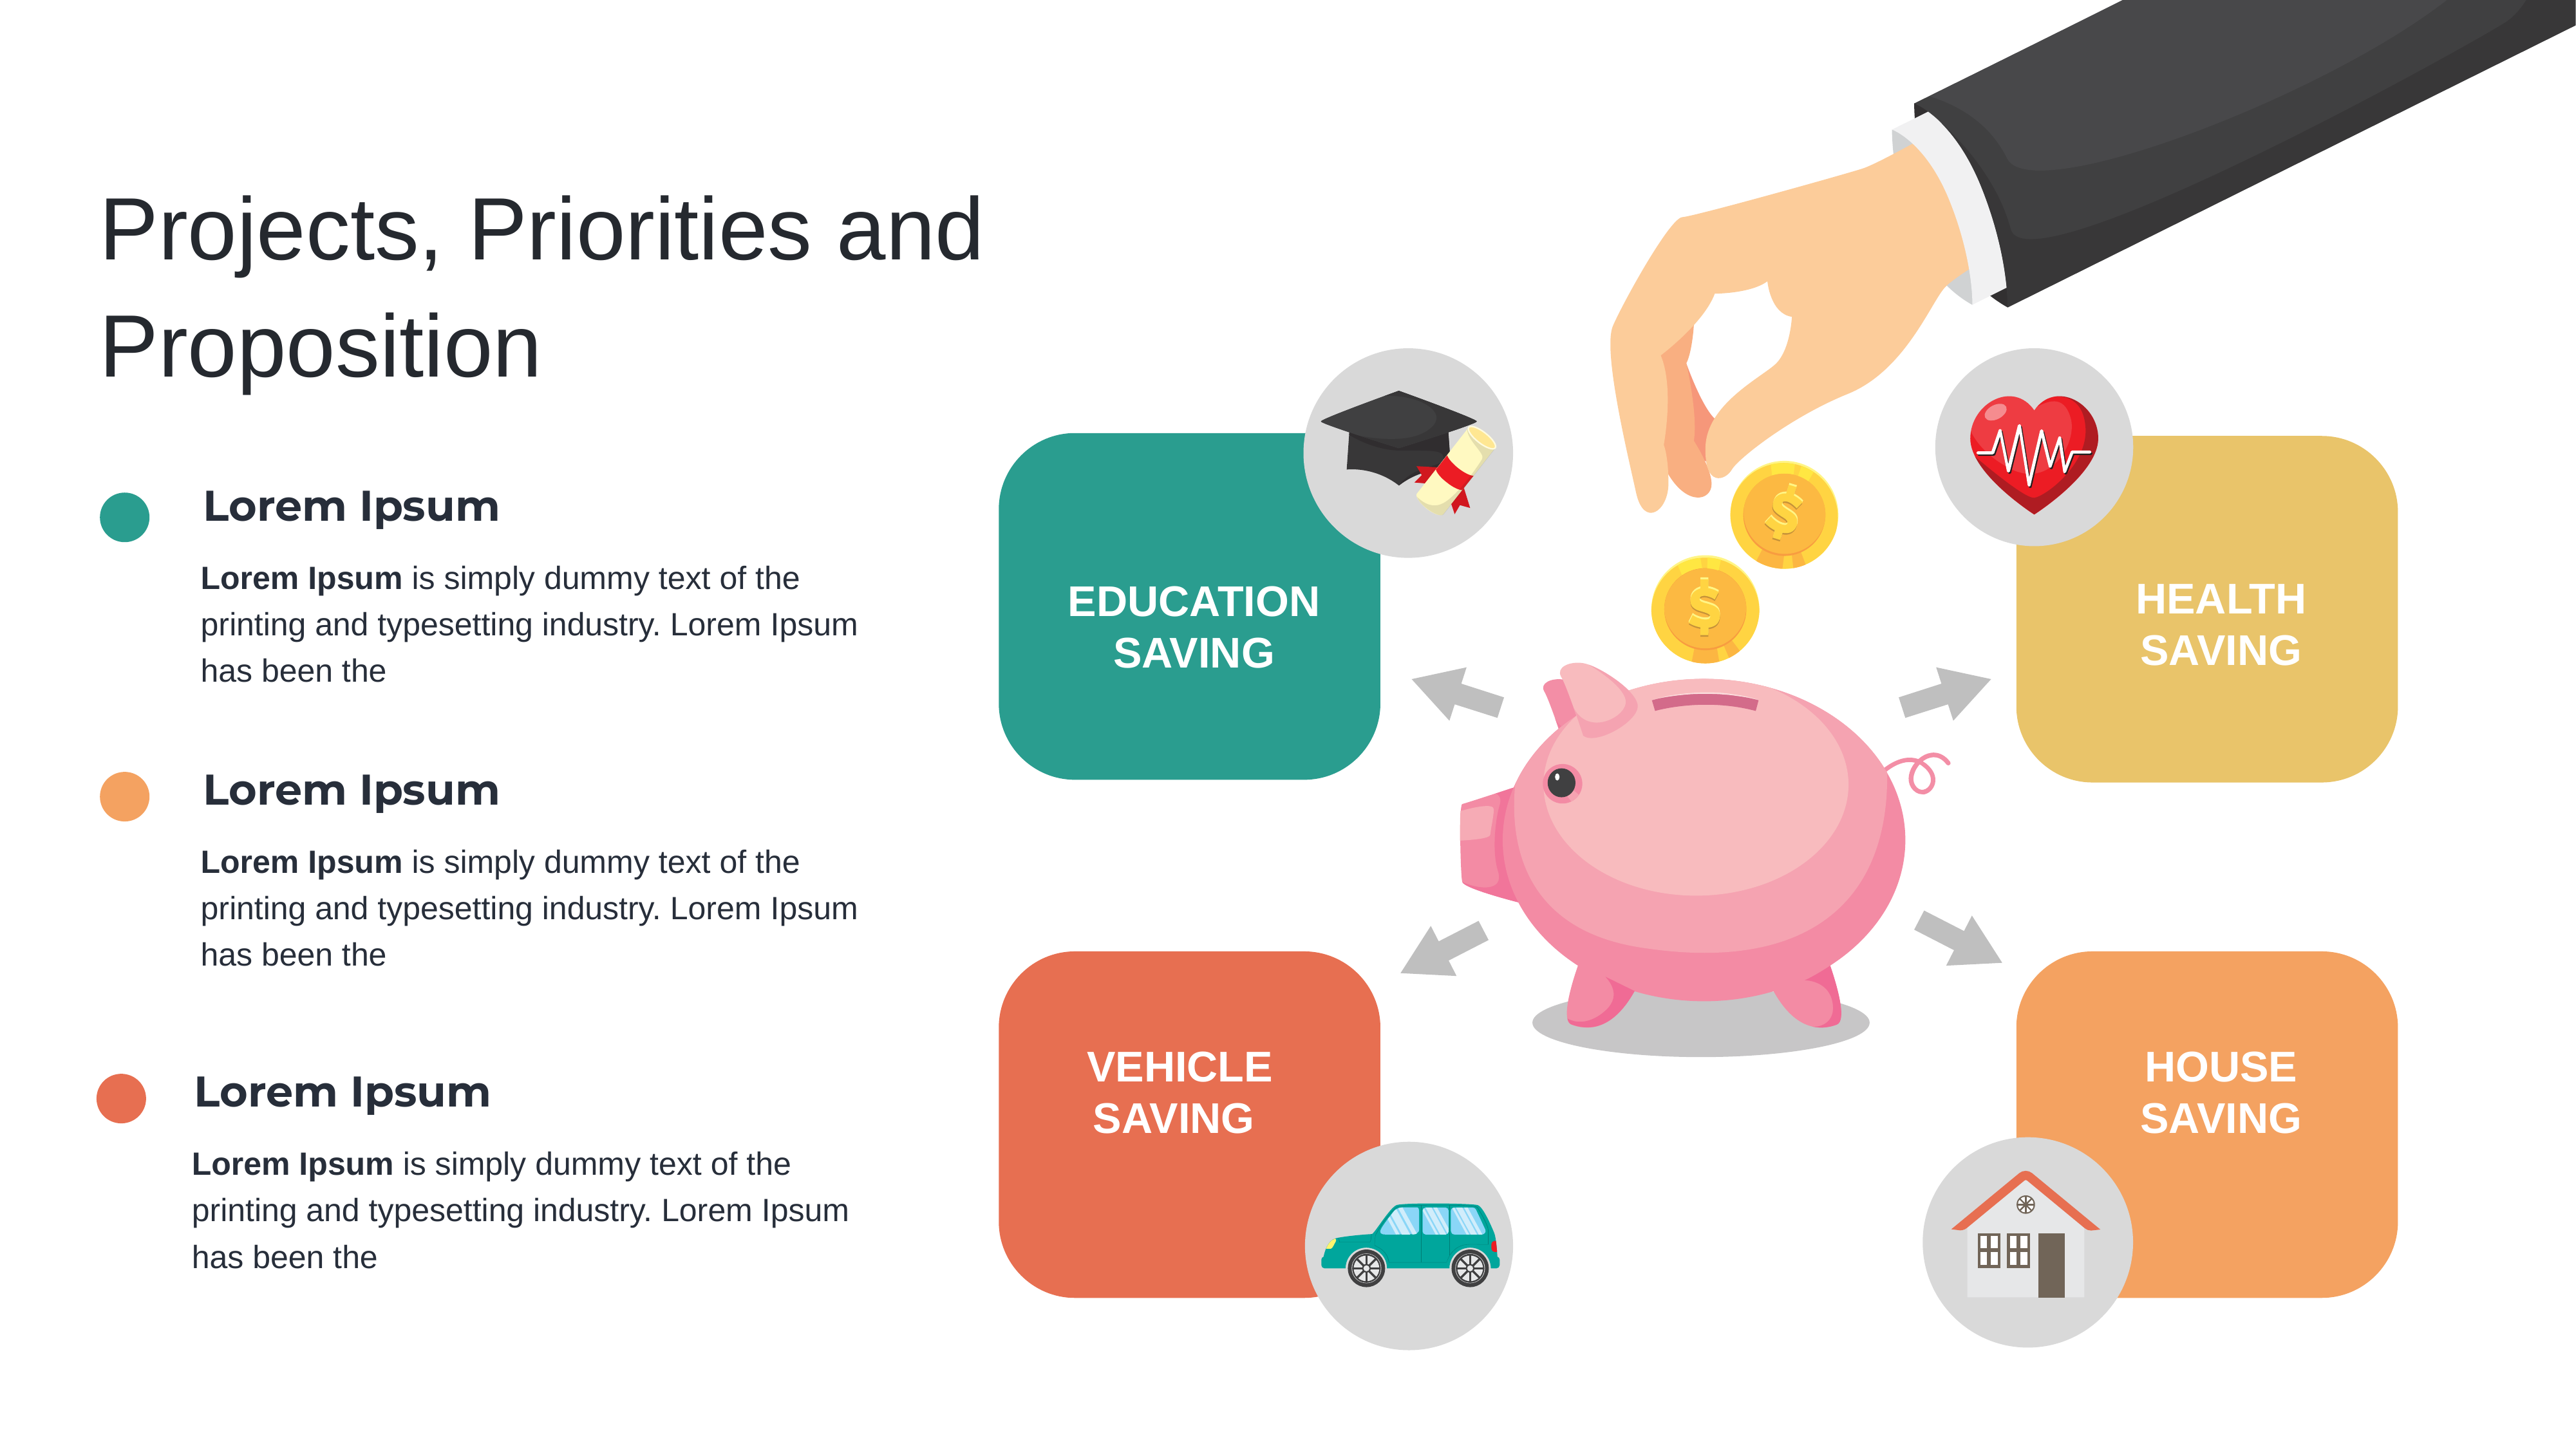

Projects, Priorities and Proposition
Lorem Ipsum

Lorem Ipsum is simply dummy text of the printing and typesetting industry. Lorem Ipsum has been the
Lorem Ipsum

Lorem Ipsum is simply dummy text of the printing and typesetting industry. Lorem Ipsum has been the
Lorem Ipsum

Lorem Ipsum is simply dummy text of the printing and typesetting industry. Lorem Ipsum has been the

MONEY
INFOGRAPHICS
HEALTH
SAVING
EDUCATION
SAVING

VEHICLE
SAVING
HOUSE
SAVING